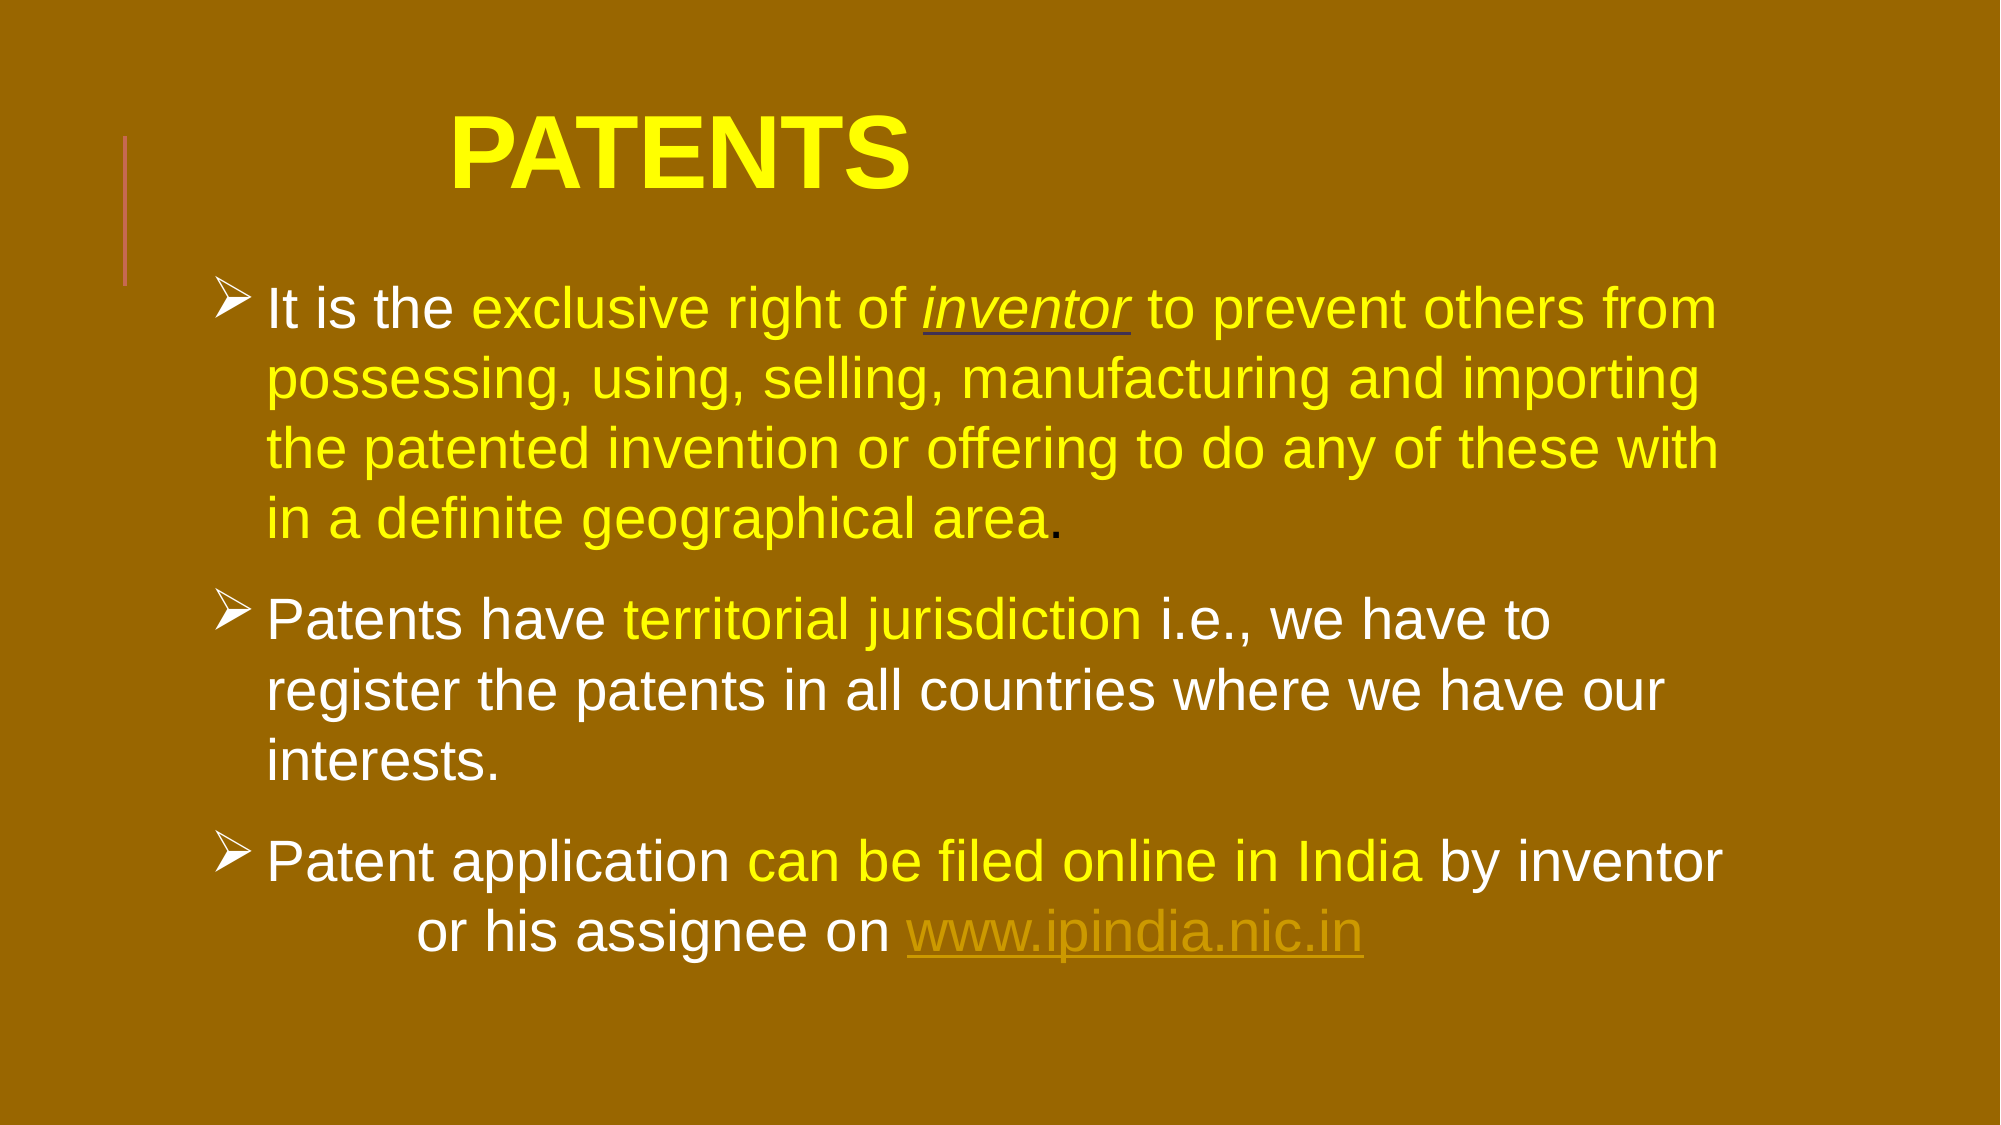

# PATENTS
It is the exclusive right of inventor to prevent others from 	possessing, using, selling, manufacturing and importing the patented invention or offering to do any of these with in a definite geographical area.
Patents have territorial jurisdiction i.e., we have to register the patents in all countries where we have our interests.
Patent application can be filed online in India by inventor 	or his assignee on www.ipindia.nic.in